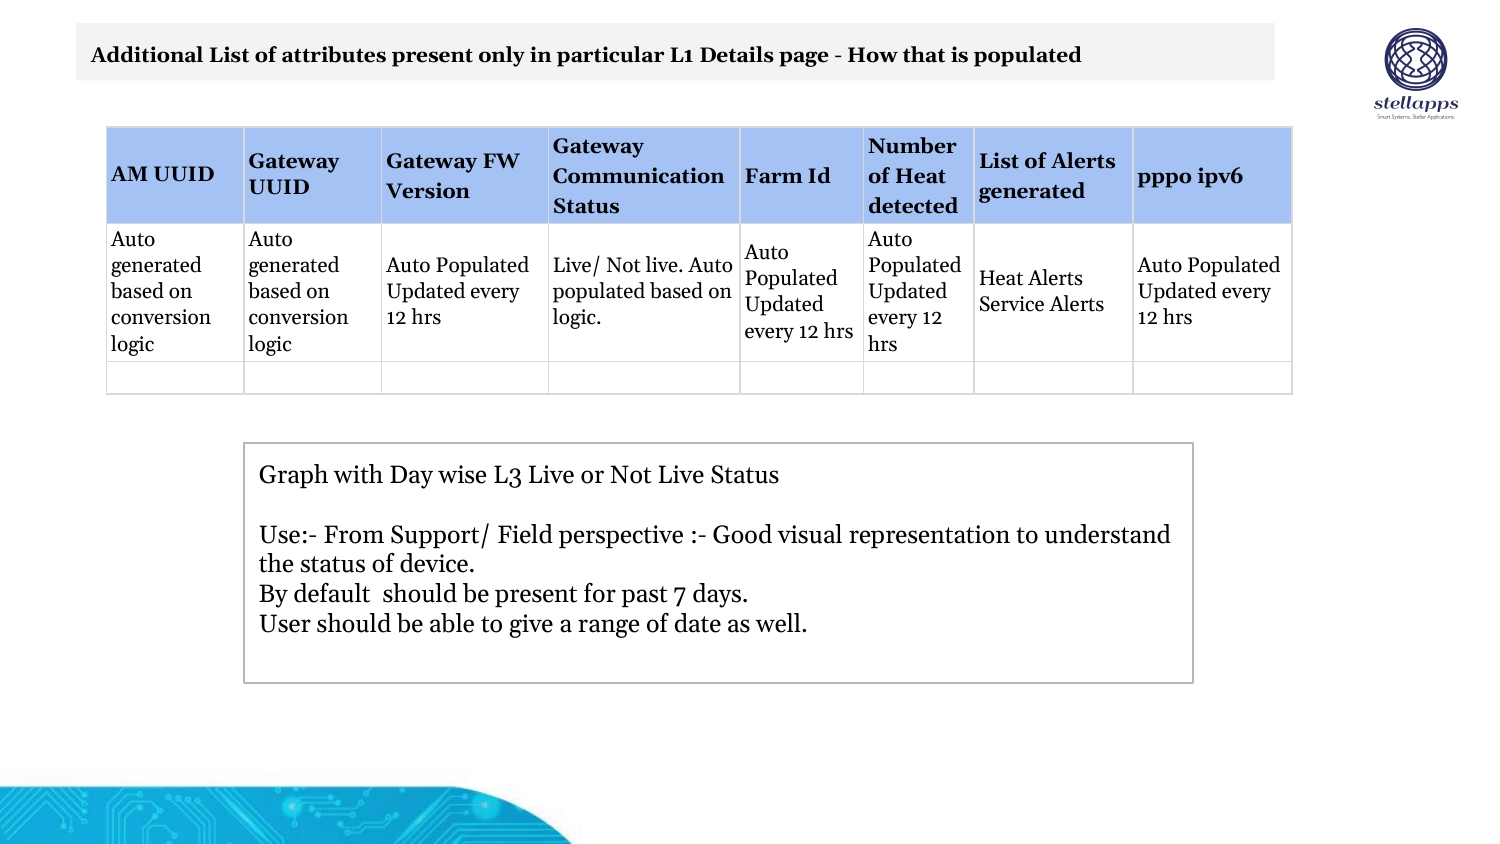

Additional List of attributes present only in particular L1 Details page - How that is populated
| AM UUID | Gateway UUID | Gateway FW Version | Gateway Communication Status | Farm Id | Number of Heat detected | List of Alerts generated | pppo ipv6 |
| --- | --- | --- | --- | --- | --- | --- | --- |
| Auto generated based on conversion logic | Auto generated based on conversion logic | Auto Populated Updated every 12 hrs | Live/ Not live. Auto populated based on logic. | Auto Populated Updated every 12 hrs | Auto Populated Updated every 12 hrs | Heat Alerts Service Alerts | Auto Populated Updated every 12 hrs |
|  |  |  |  |  |  |  |  |
Graph with Day wise L3 Live or Not Live Status

Use:- From Support/ Field perspective :- Good visual representation to understand the status of device.
By default  should be present for past 7 days.
User should be able to give a range of date as well.